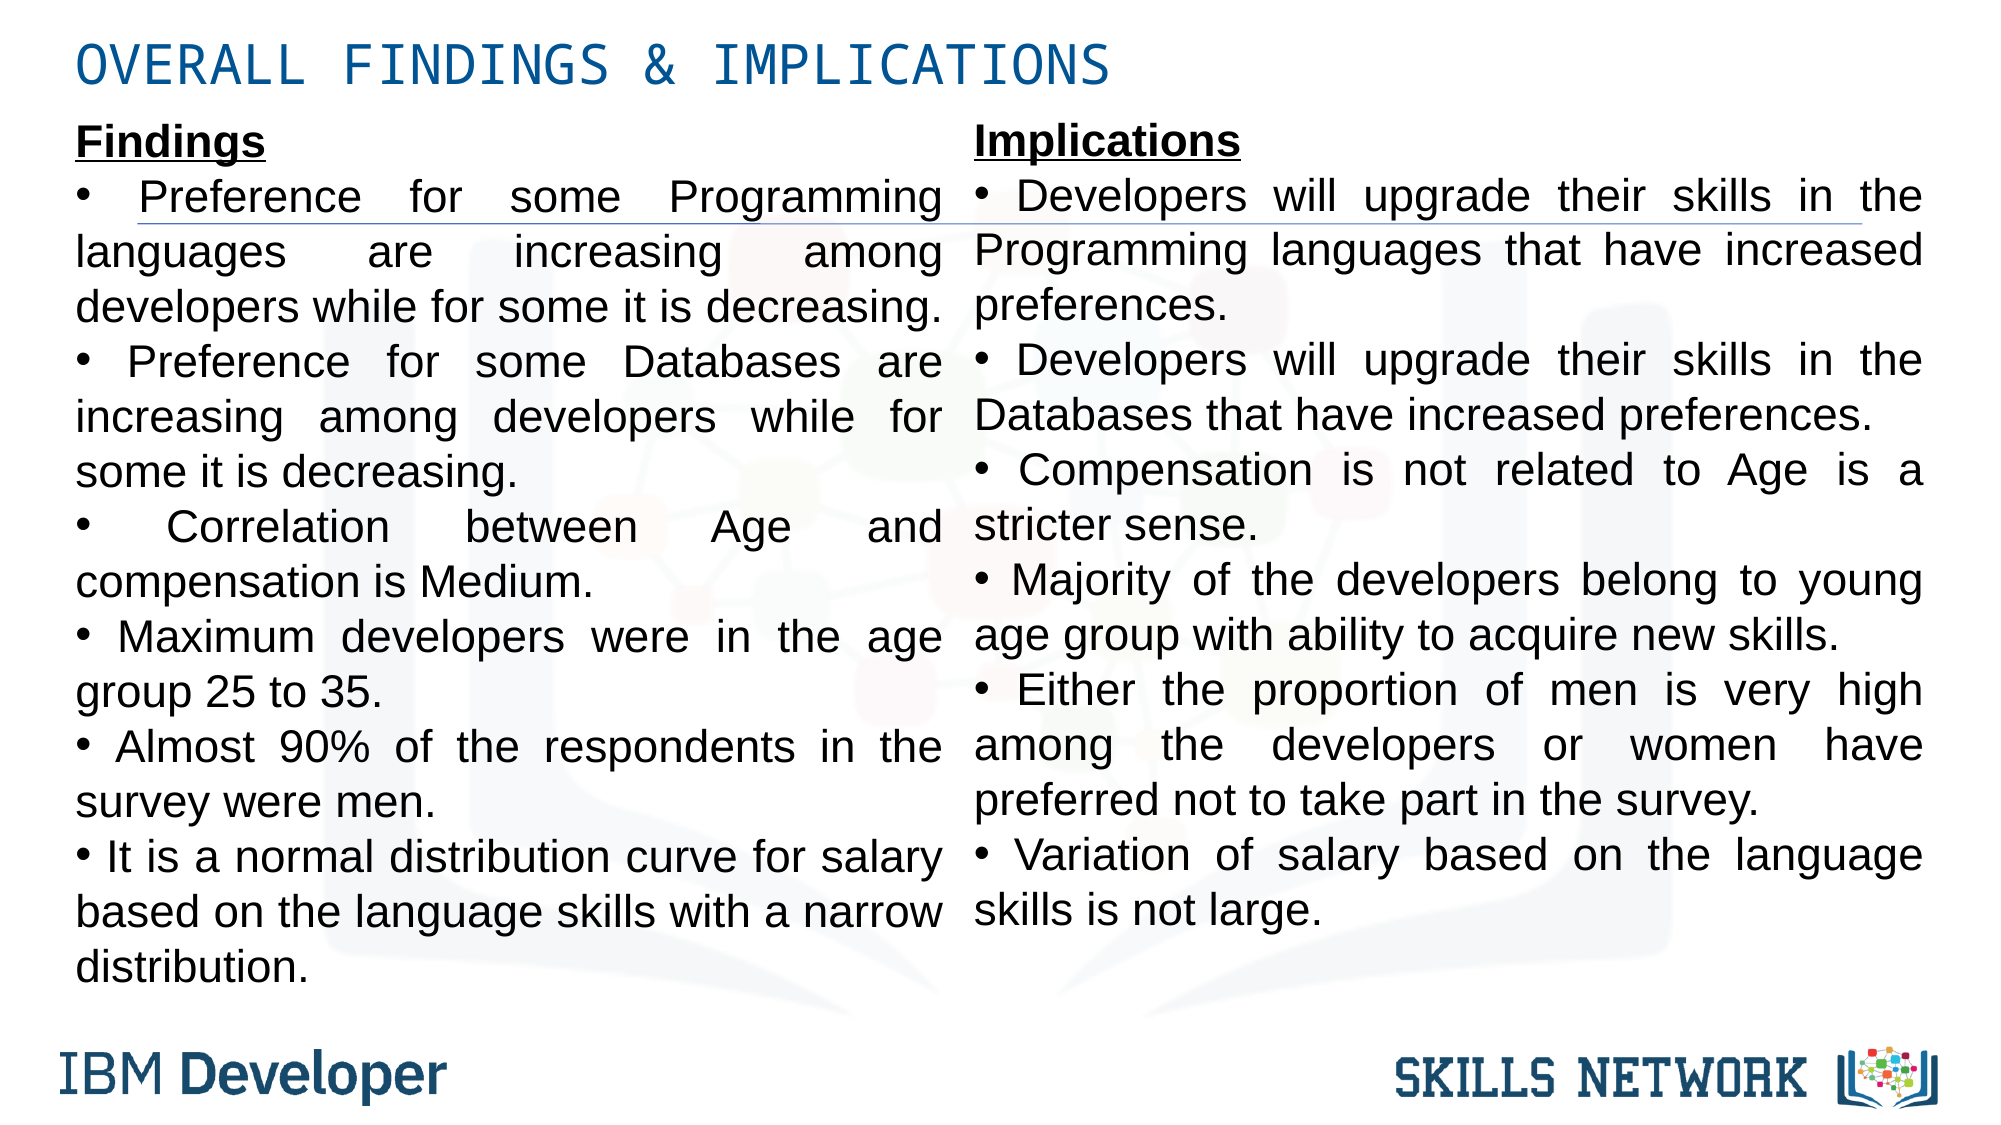

# OVERALL FINDINGS & IMPLICATIONS
Findings
 Preference for some Programming languages are increasing among developers while for some it is decreasing.
 Preference for some Databases are increasing among developers while for some it is decreasing.
 Correlation between Age and compensation is Medium.
 Maximum developers were in the age group 25 to 35.
 Almost 90% of the respondents in the survey were men.
 It is a normal distribution curve for salary based on the language skills with a narrow distribution.
Implications
 Developers will upgrade their skills in the Programming languages that have increased preferences.
 Developers will upgrade their skills in the Databases that have increased preferences.
 Compensation is not related to Age is a stricter sense.
 Majority of the developers belong to young age group with ability to acquire new skills.
 Either the proportion of men is very high among the developers or women have preferred not to take part in the survey.
 Variation of salary based on the language skills is not large.